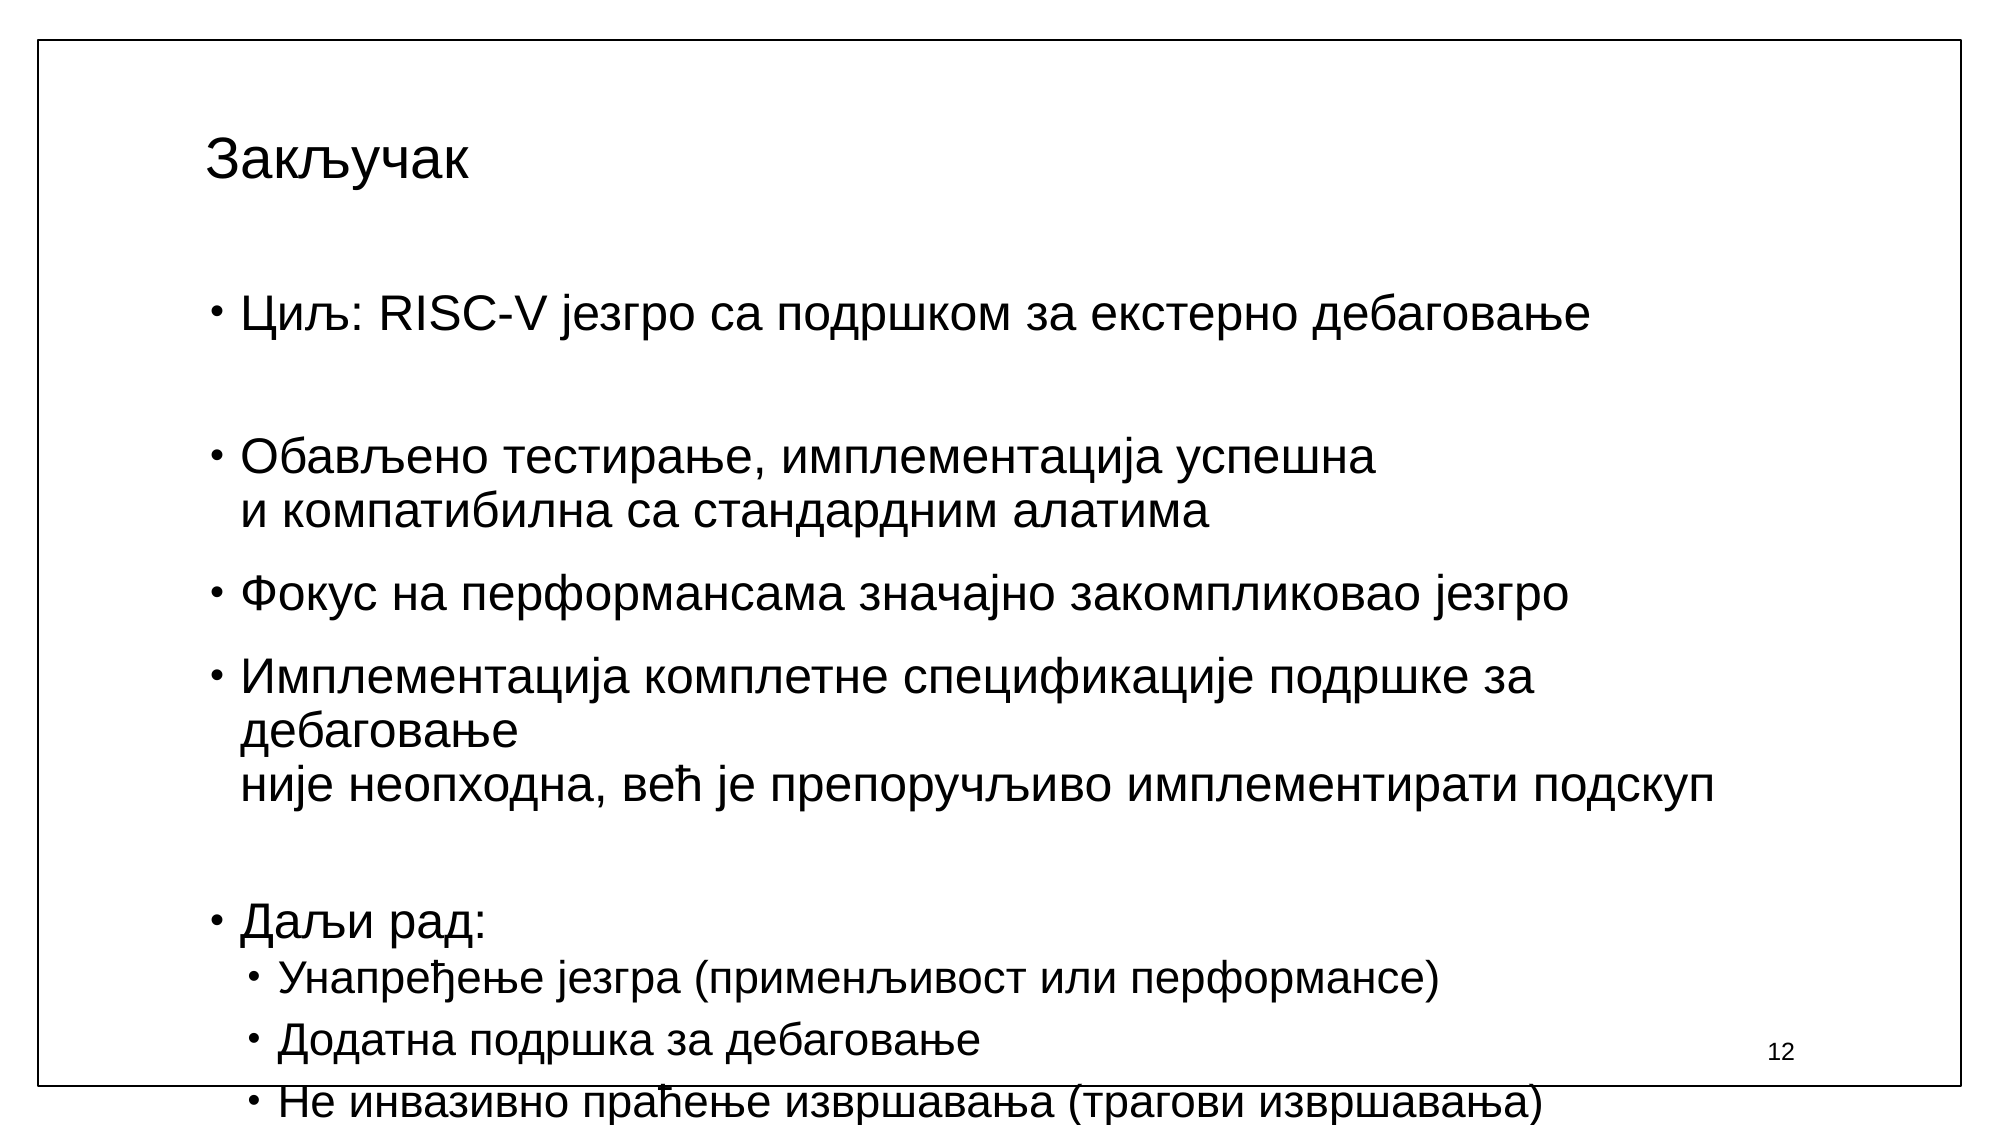

# Закључак
Циљ: RISC-V језгро са подршком за екстерно дебаговање
Обављено тестирање, имплементација успешна
и компатибилна са стандардним алатима
Фокус на перформансама значајно закомпликовао језгро
Имплементација комплетне спецификације подршке за дебаговање
није неопходна, већ је препоручљиво имплементирати подскуп
Даљи рад:
Унапређење језгра (применљивост или перформансе)
Додатна подршка за дебаговање
Не инвазивно праћење извршавања (трагови извршавања)
12